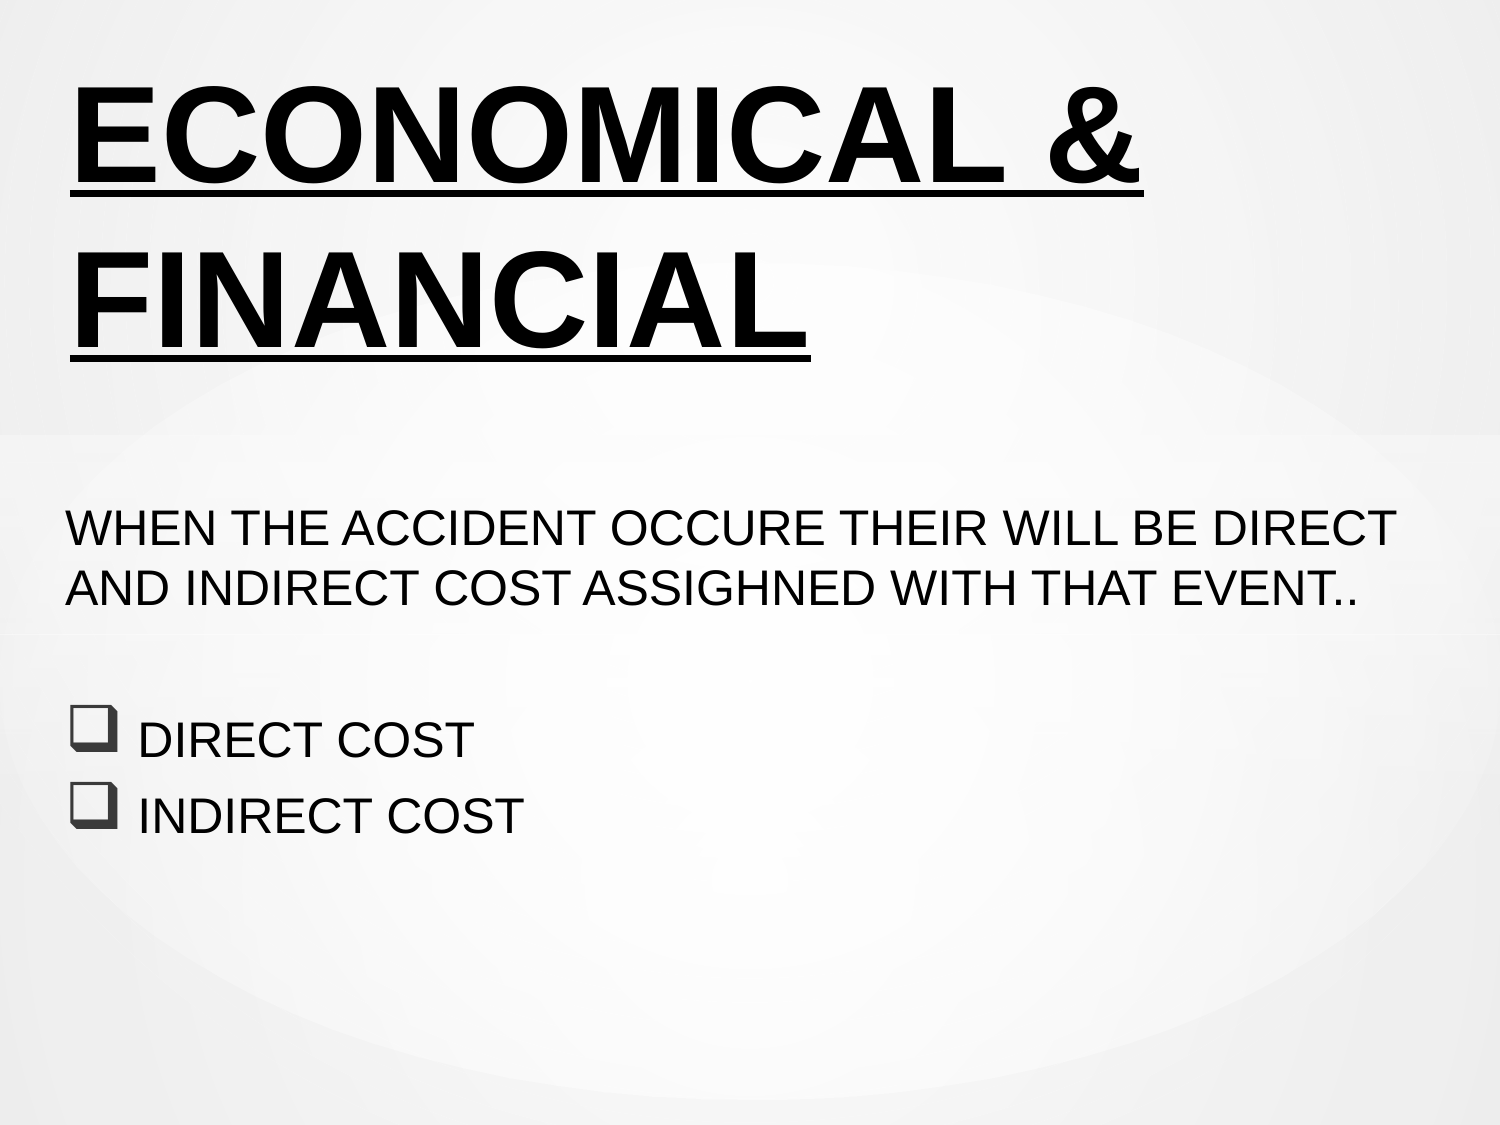

# ECONOMICAL & FINANCIAL
WHEN THE ACCIDENT OCCURE THEIR WILL BE DIRECT AND INDIRECT COST ASSIGHNED WITH THAT EVENT..

 DIRECT COST
 INDIRECT COST